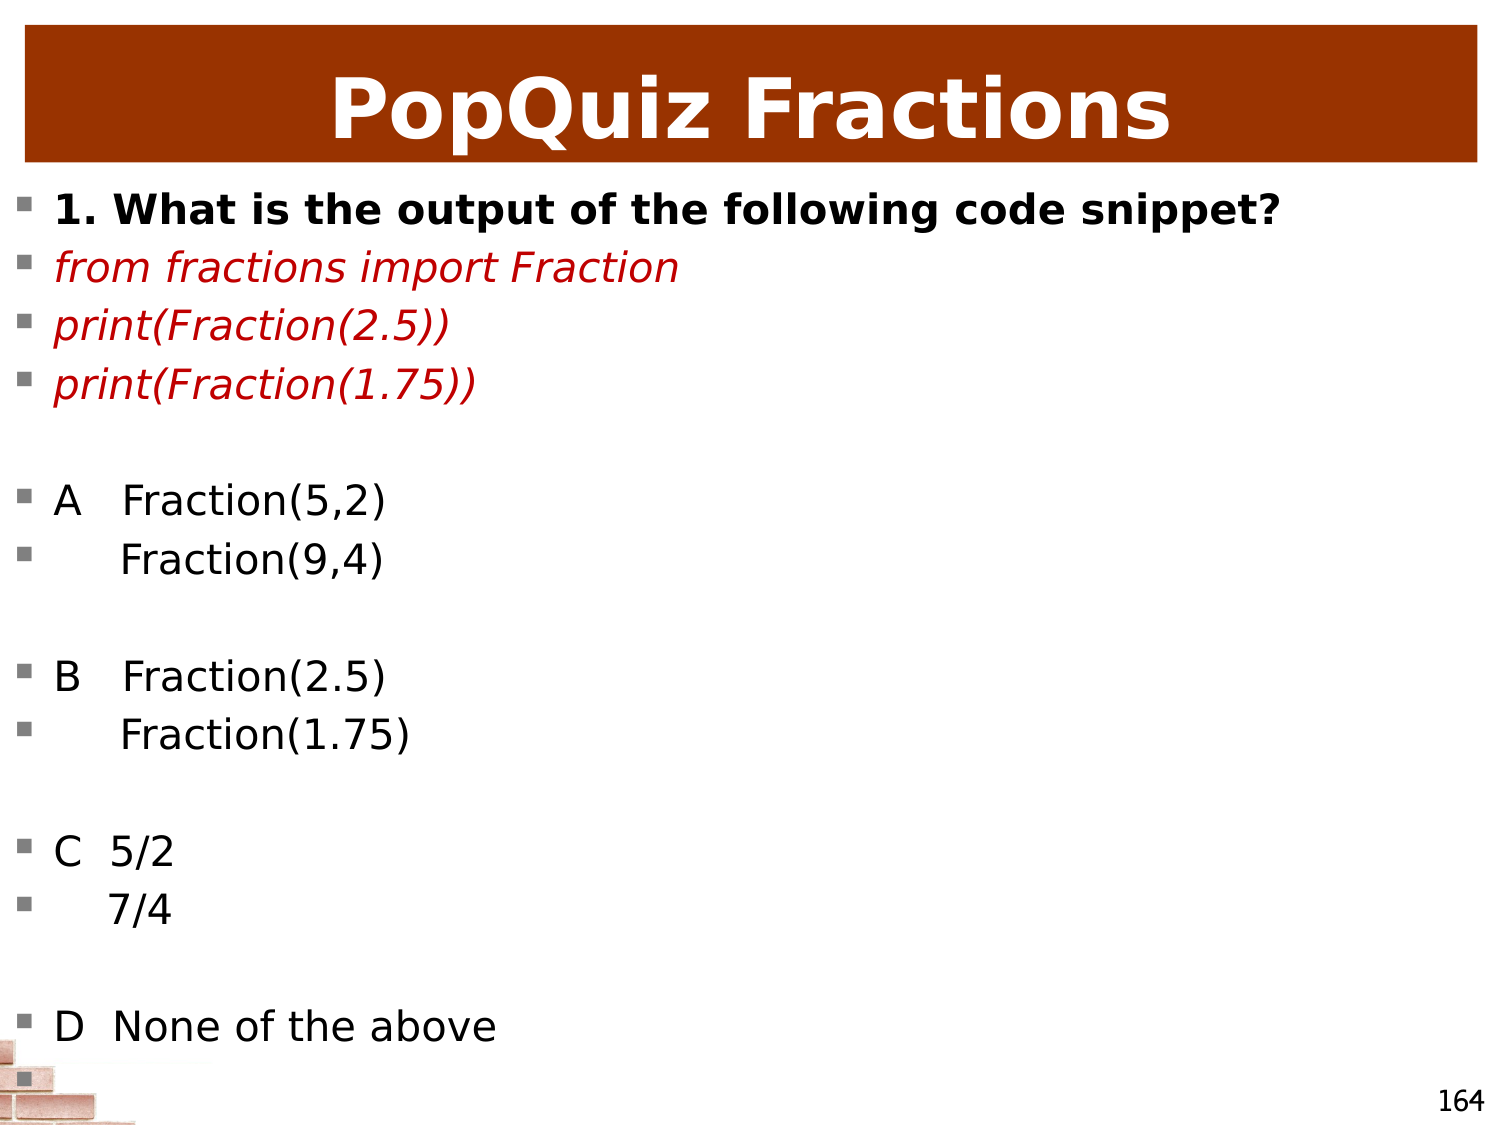

# PopQuiz Fractions
1. What is the output of the following code snippet?
from fractions import Fraction
print(Fraction(2.5))
print(Fraction(1.75))

A   Fraction(5,2)
     Fraction(9,4)

B   Fraction(2.5)
     Fraction(1.75)

C  5/2
    7/4

D  None of the above

164